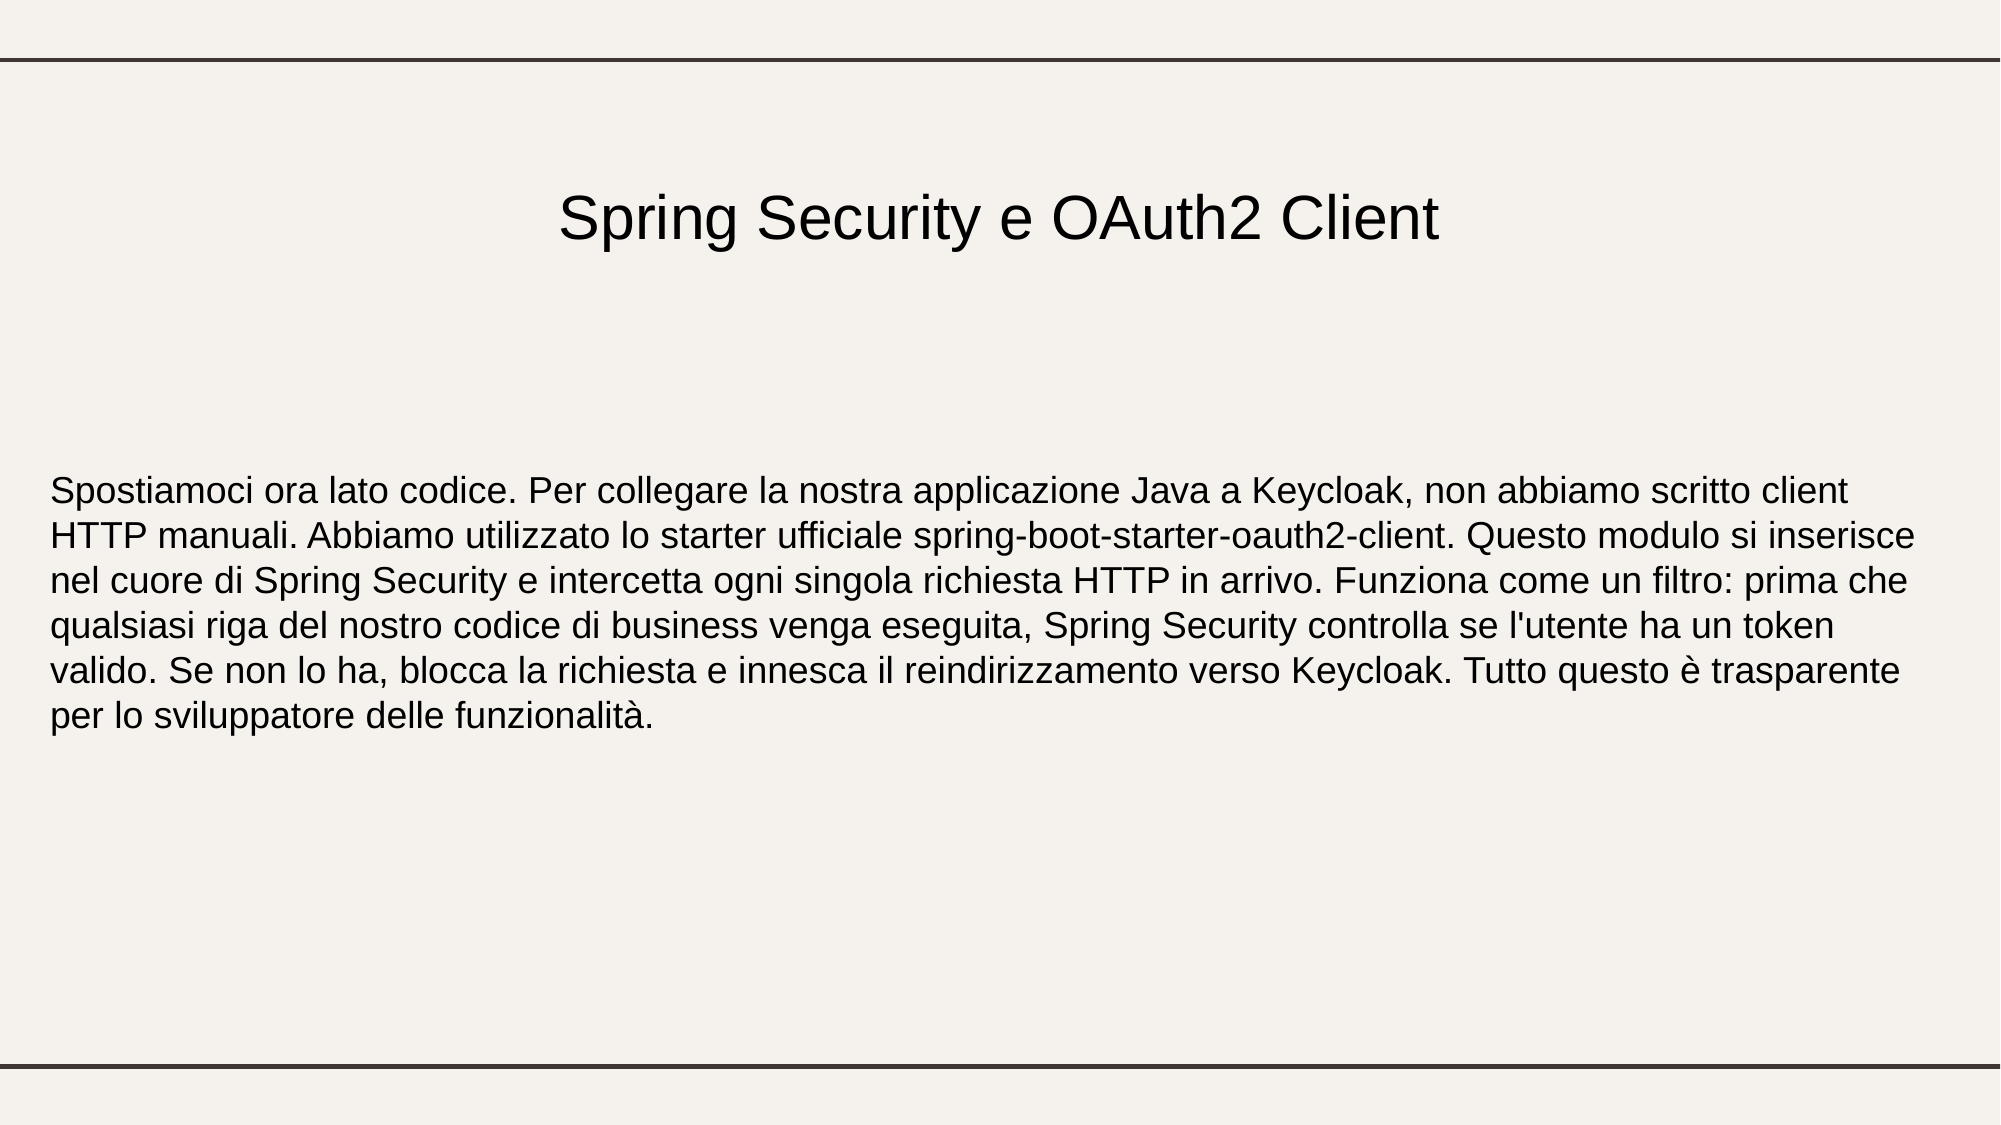

Spring Security e OAuth2 Client
Spostiamoci ora lato codice. Per collegare la nostra applicazione Java a Keycloak, non abbiamo scritto client HTTP manuali. Abbiamo utilizzato lo starter ufficiale spring-boot-starter-oauth2-client. Questo modulo si inserisce nel cuore di Spring Security e intercetta ogni singola richiesta HTTP in arrivo. Funziona come un filtro: prima che qualsiasi riga del nostro codice di business venga eseguita, Spring Security controlla se l'utente ha un token valido. Se non lo ha, blocca la richiesta e innesca il reindirizzamento verso Keycloak. Tutto questo è trasparente per lo sviluppatore delle funzionalità.